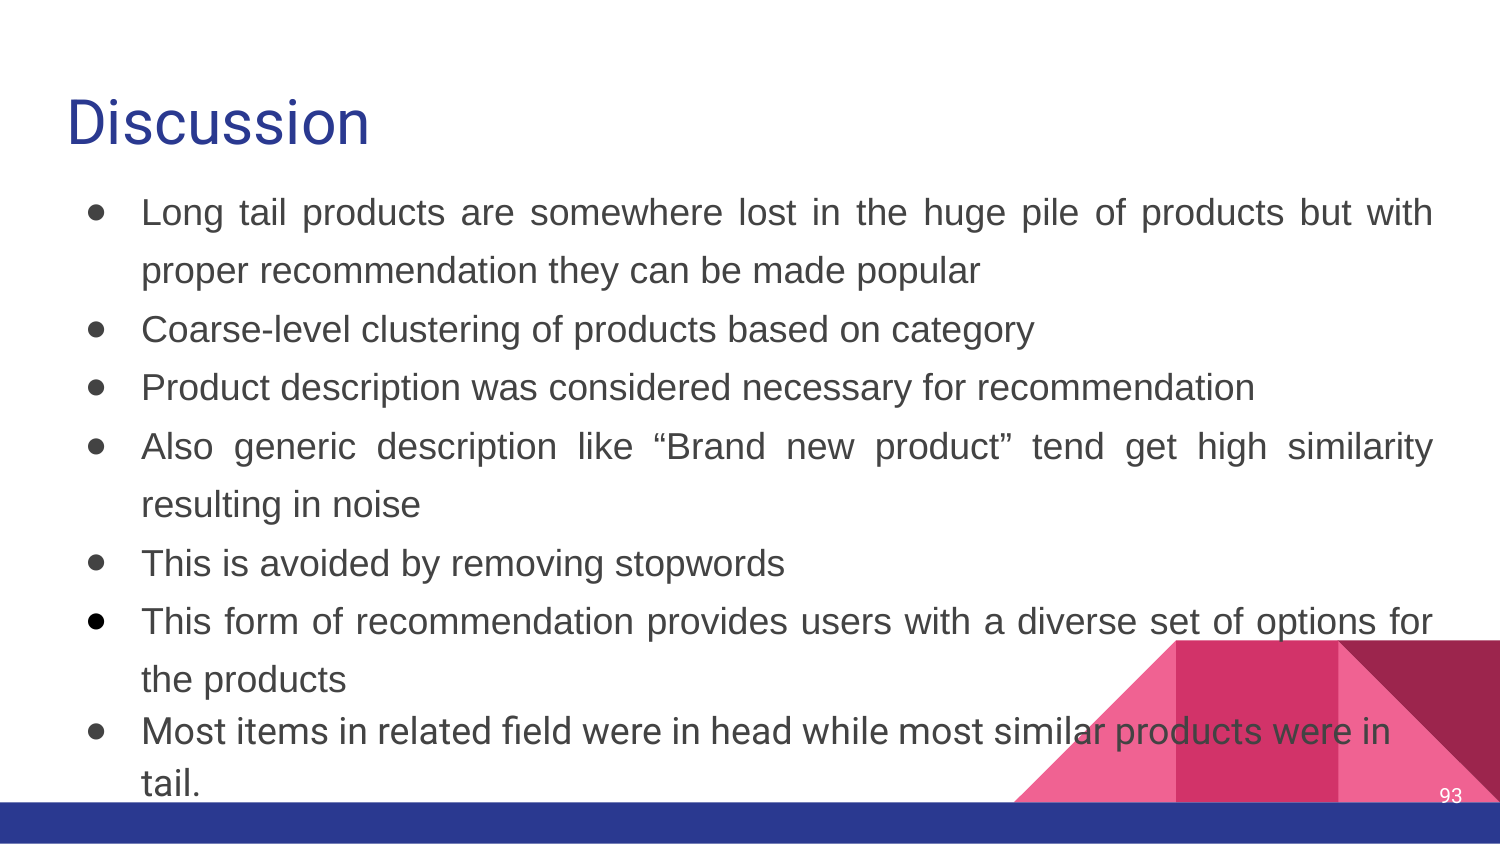

# Discussion

Long tail products are somewhere lost in the huge pile of products but with proper recommendation they can be made popular
Coarse-level clustering of products based on category
Product description was considered necessary for recommendation
Also generic description like “Brand new product” tend get high similarity resulting in noise
This is avoided by removing stopwords
This form of recommendation provides users with a diverse set of options for the products
Most items in related field were in head while most similar products were in tail.

93